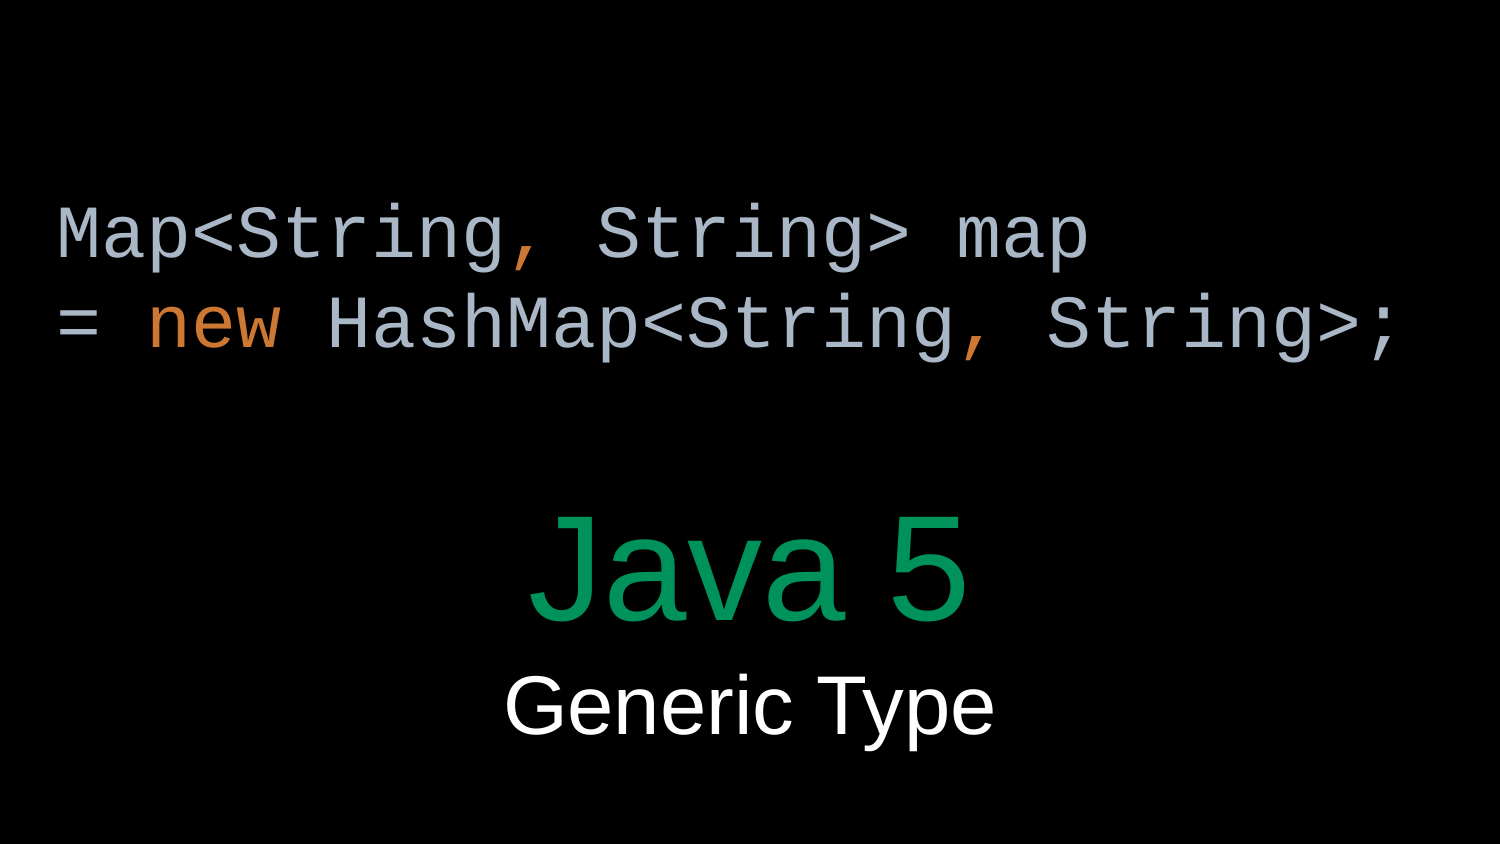

Map<String, String> map
= new HashMap<String, String>;
Java 5
Generic Type